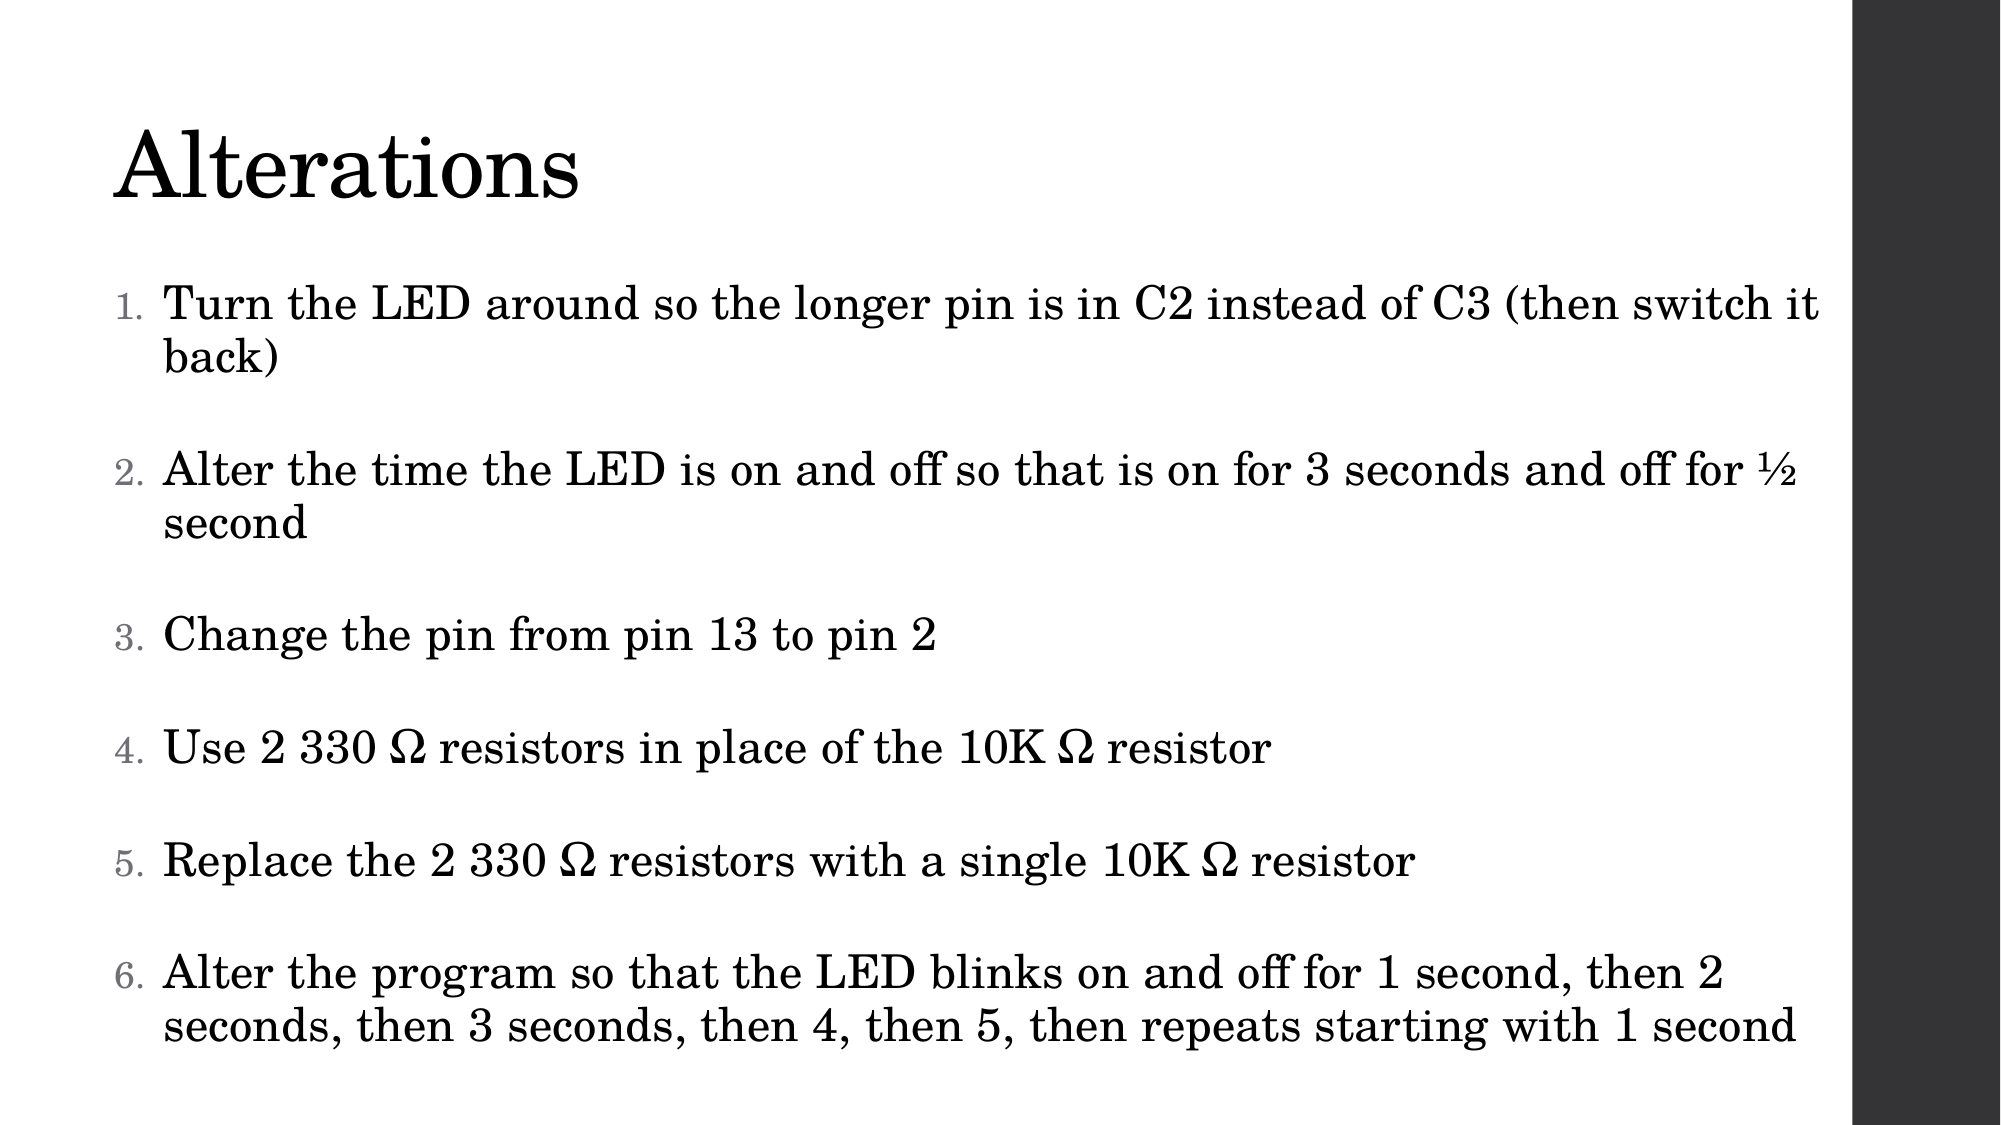

# Alterations
Turn the LED around so the longer pin is in C2 instead of C3 (then switch it back)

Alter the time the LED is on and off so that is on for 3 seconds and off for ½ second

Change the pin from pin 13 to pin 2

Use 2 330 Ω resistors in place of the 10K Ω resistor

Replace the 2 330 Ω resistors with a single 10K Ω resistor

Alter the program so that the LED blinks on and off for 1 second, then 2 seconds, then 3 seconds, then 4, then 5, then repeats starting with 1 second